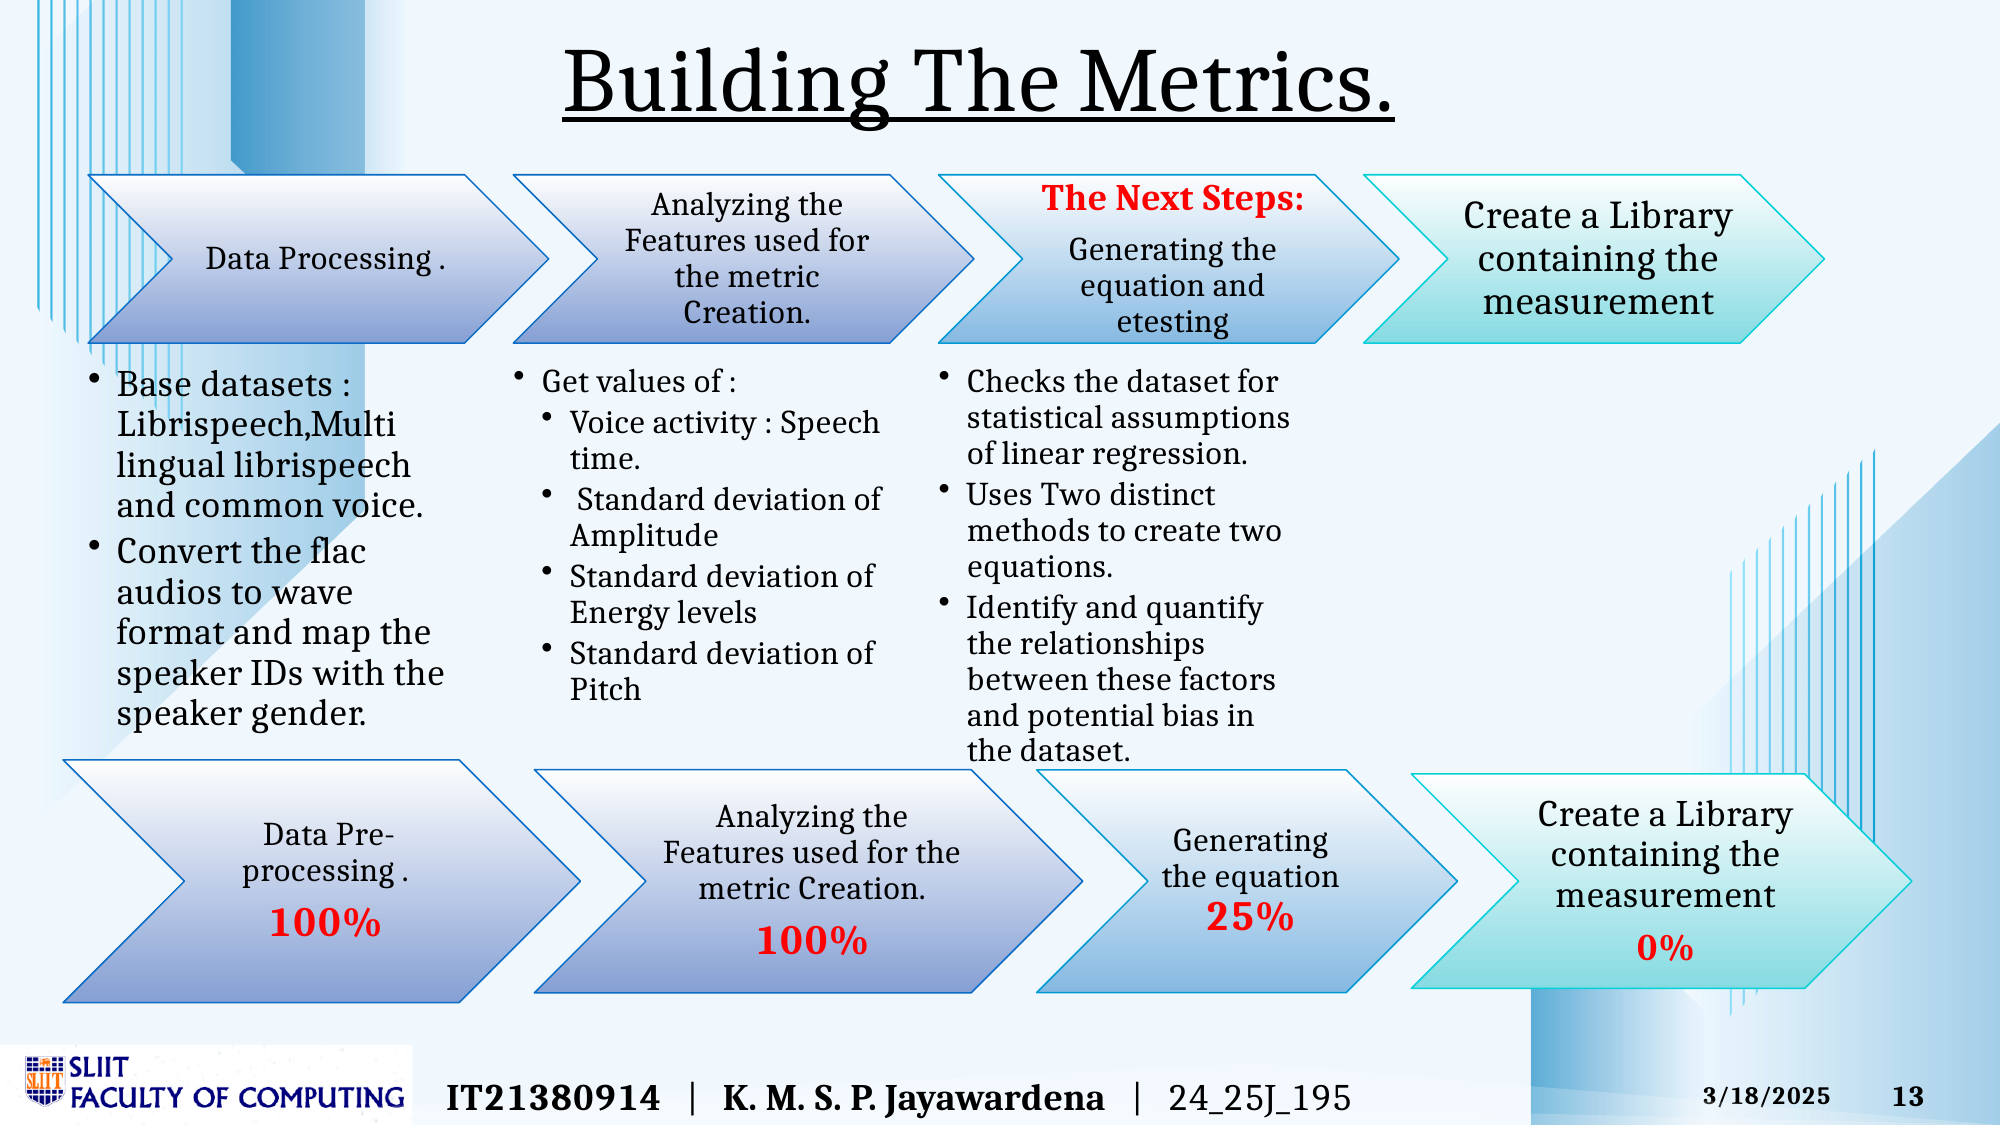

Building The Metrics.
 Data Processing .
Base datasets : Librispeech,Multi lingual librispeech and common voice.
Convert the flac audios to wave format and map the speaker IDs with the speaker gender.
Analyzing the Features used for the metric Creation.
Get values of :
Voice activity : Speech time.
 Standard deviation of Amplitude
Standard deviation of Energy levels
Standard deviation of Pitch
The Next Steps:
Generating the equation and etesting
Checks the dataset for statistical assumptions of linear regression.
Uses Two distinct methods to create two equations.
Identify and quantify the relationships between these factors and potential bias in the dataset.
Create a Library containing the measurement
 Data Pre-processing .
100%
Analyzing the Features used for the metric Creation.
100%
Generating the equation 25%
Create a Library containing the measurement
0%
IT21380914   |   K. M. S. P. Jayawardena   |   24_25J_195